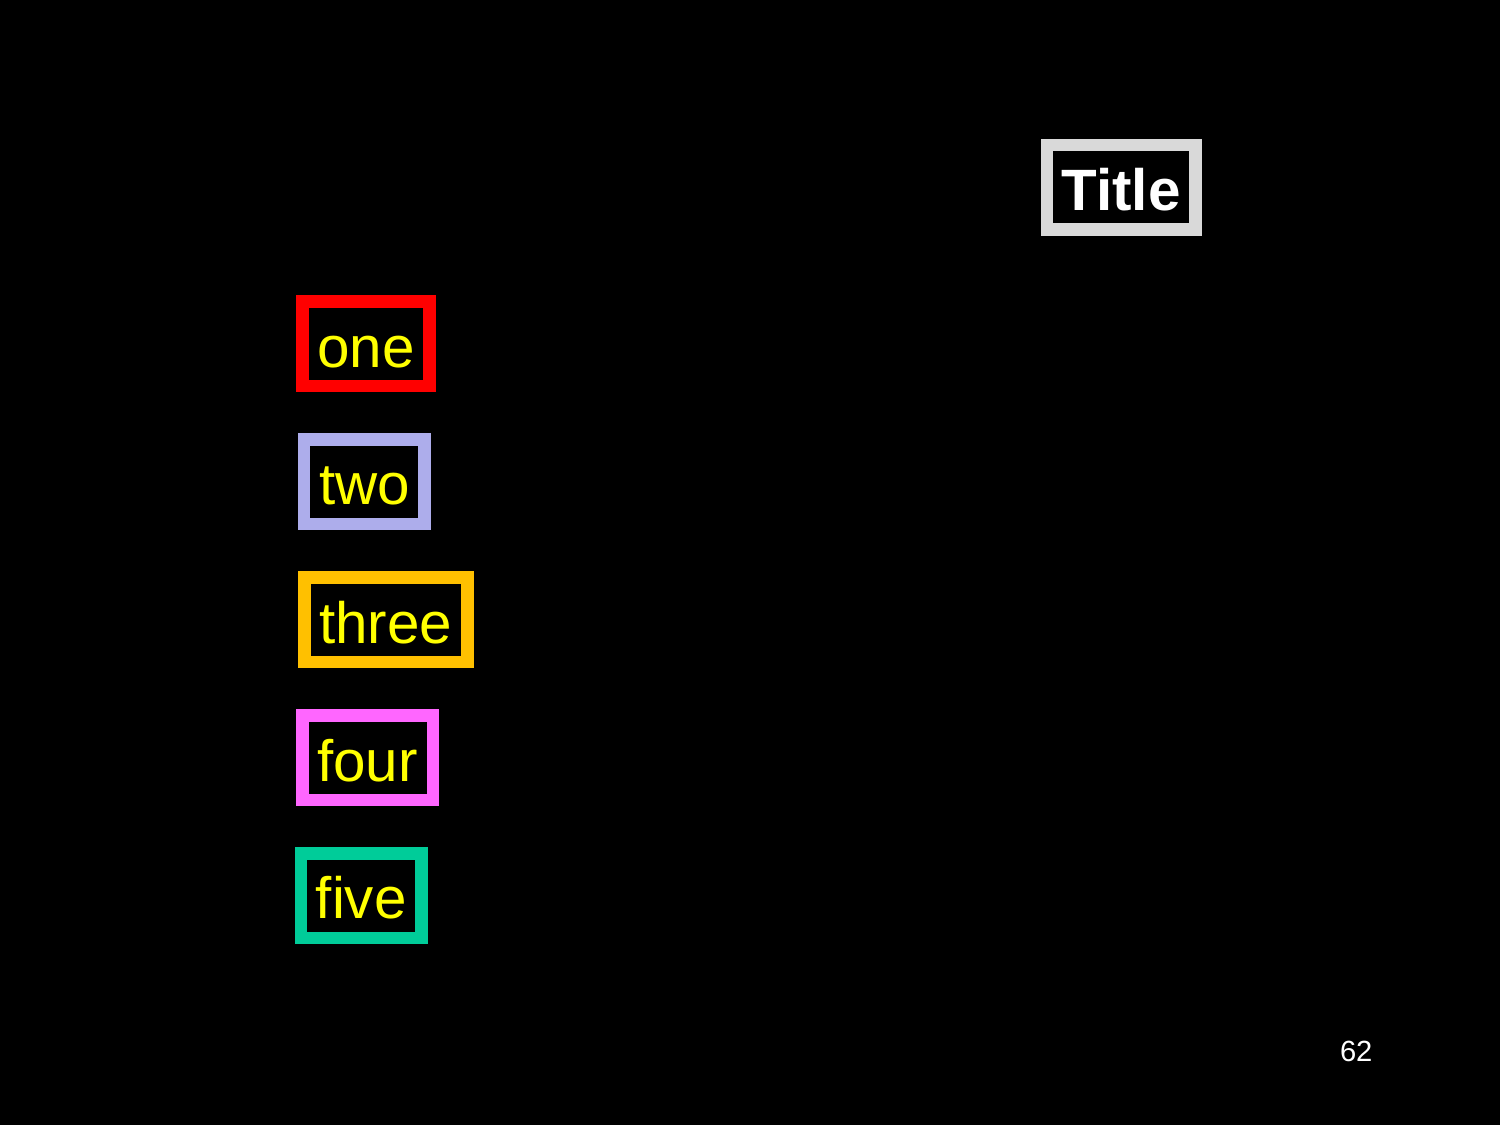

Title
one
two
three
four
five
62